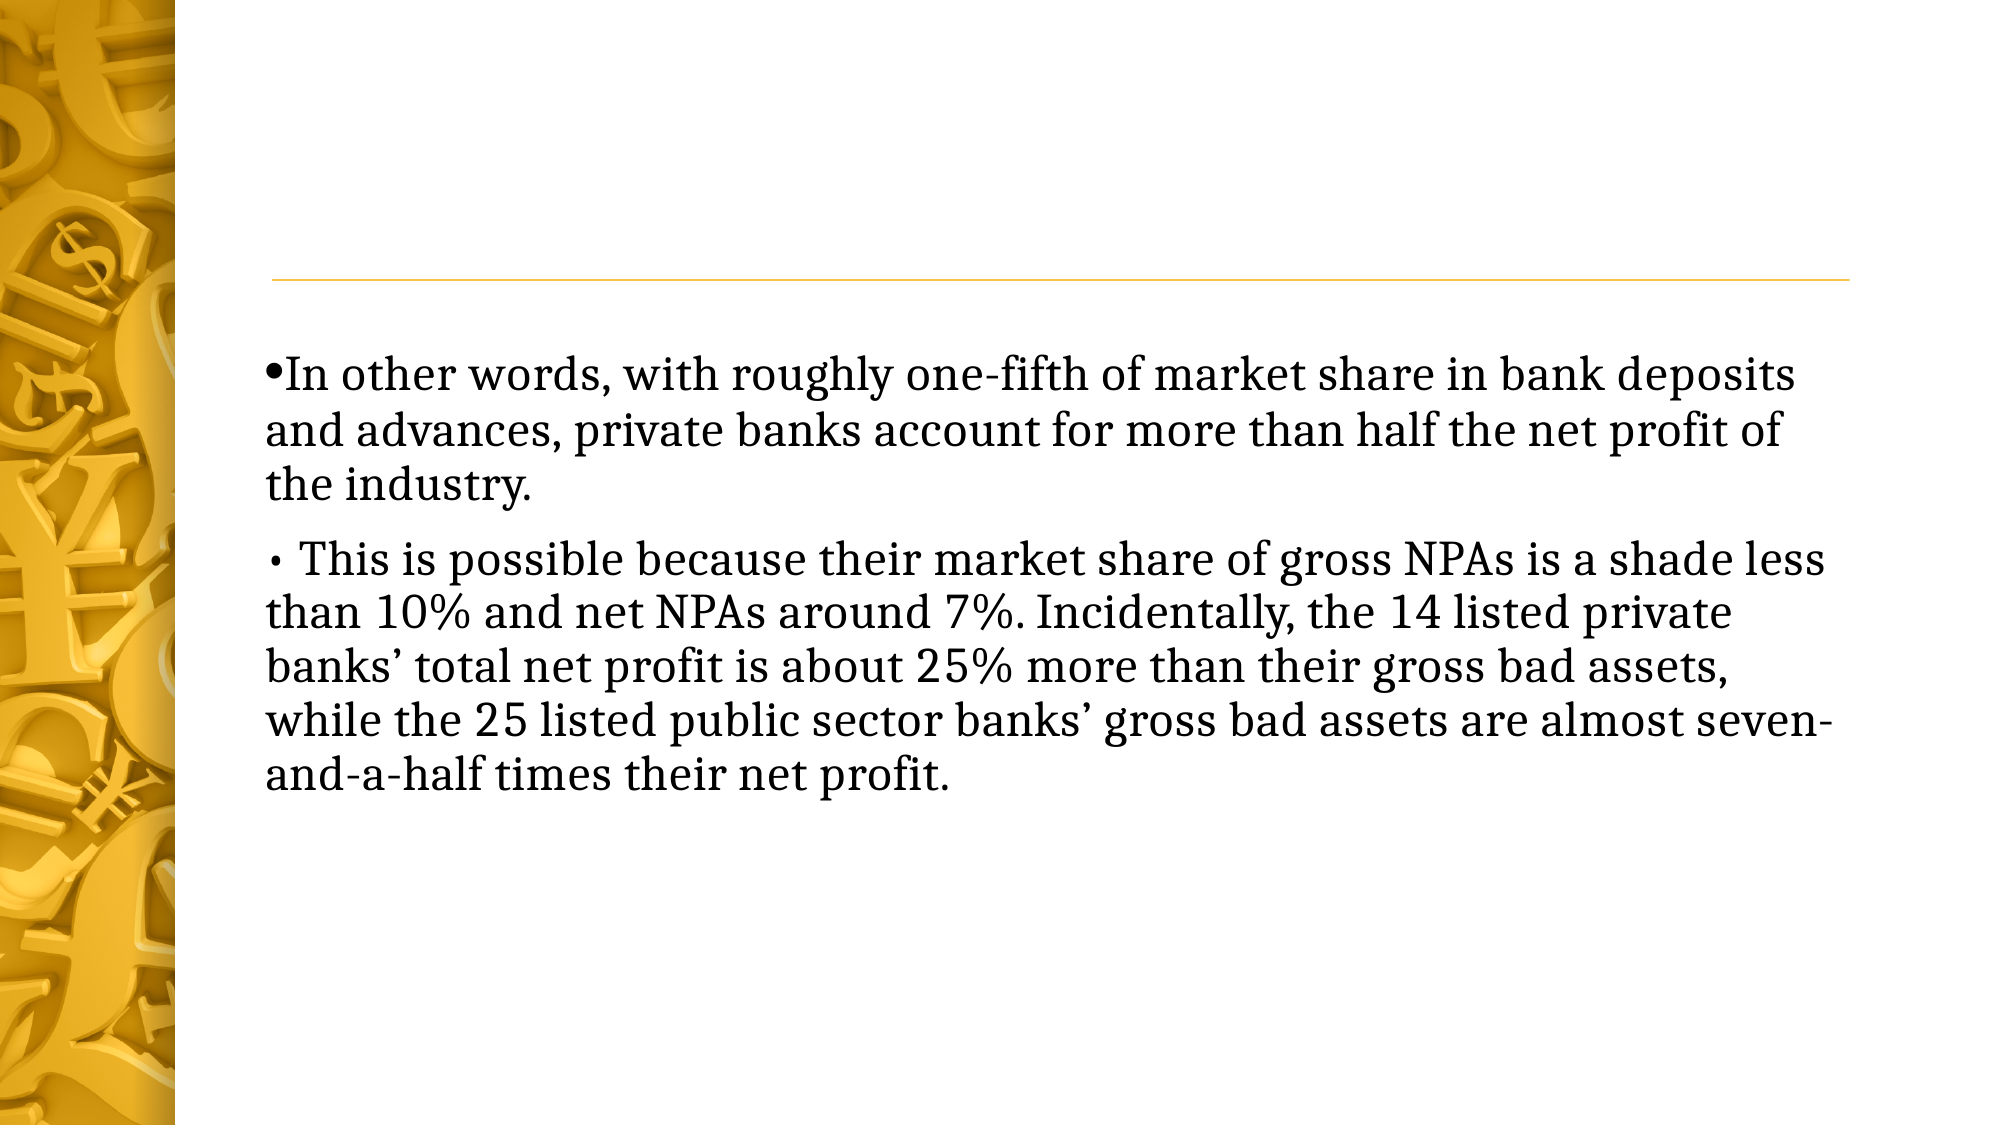

•In other words, with roughly one-fifth of market share in bank deposits and advances, private banks account for more than half the net profit of the industry.
• This is possible because their market share of gross NPAs is a shade less than 10% and net NPAs around 7%. Incidentally, the 14 listed private banks’ total net profit is about 25% more than their gross bad assets, while the 25 listed public sector banks’ gross bad assets are almost seven-and-a-half times their net profit.